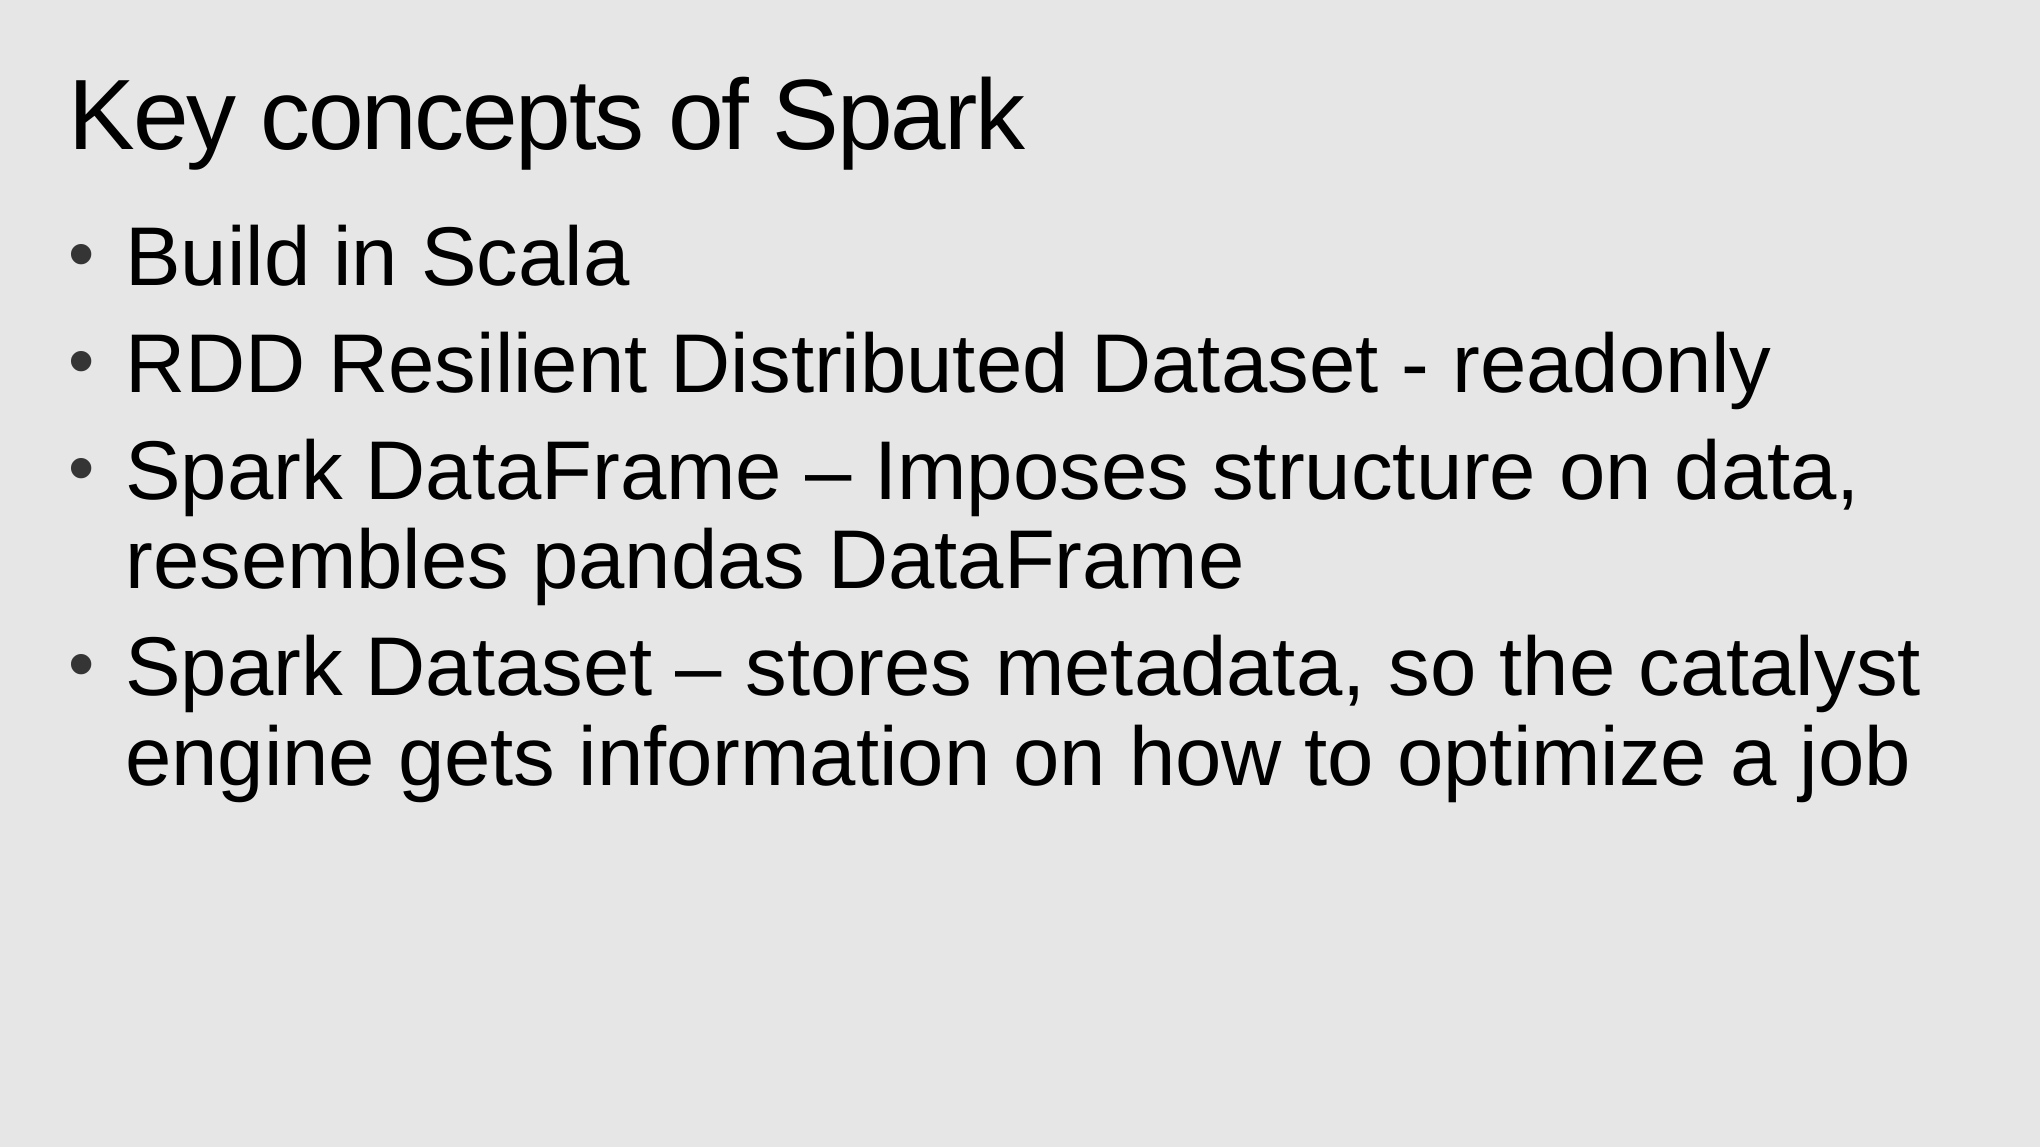

# Key concepts of Spark
Build in Scala
RDD Resilient Distributed Dataset - readonly
Spark DataFrame – Imposes structure on data, resembles pandas DataFrame
Spark Dataset – stores metadata, so the catalyst engine gets information on how to optimize a job